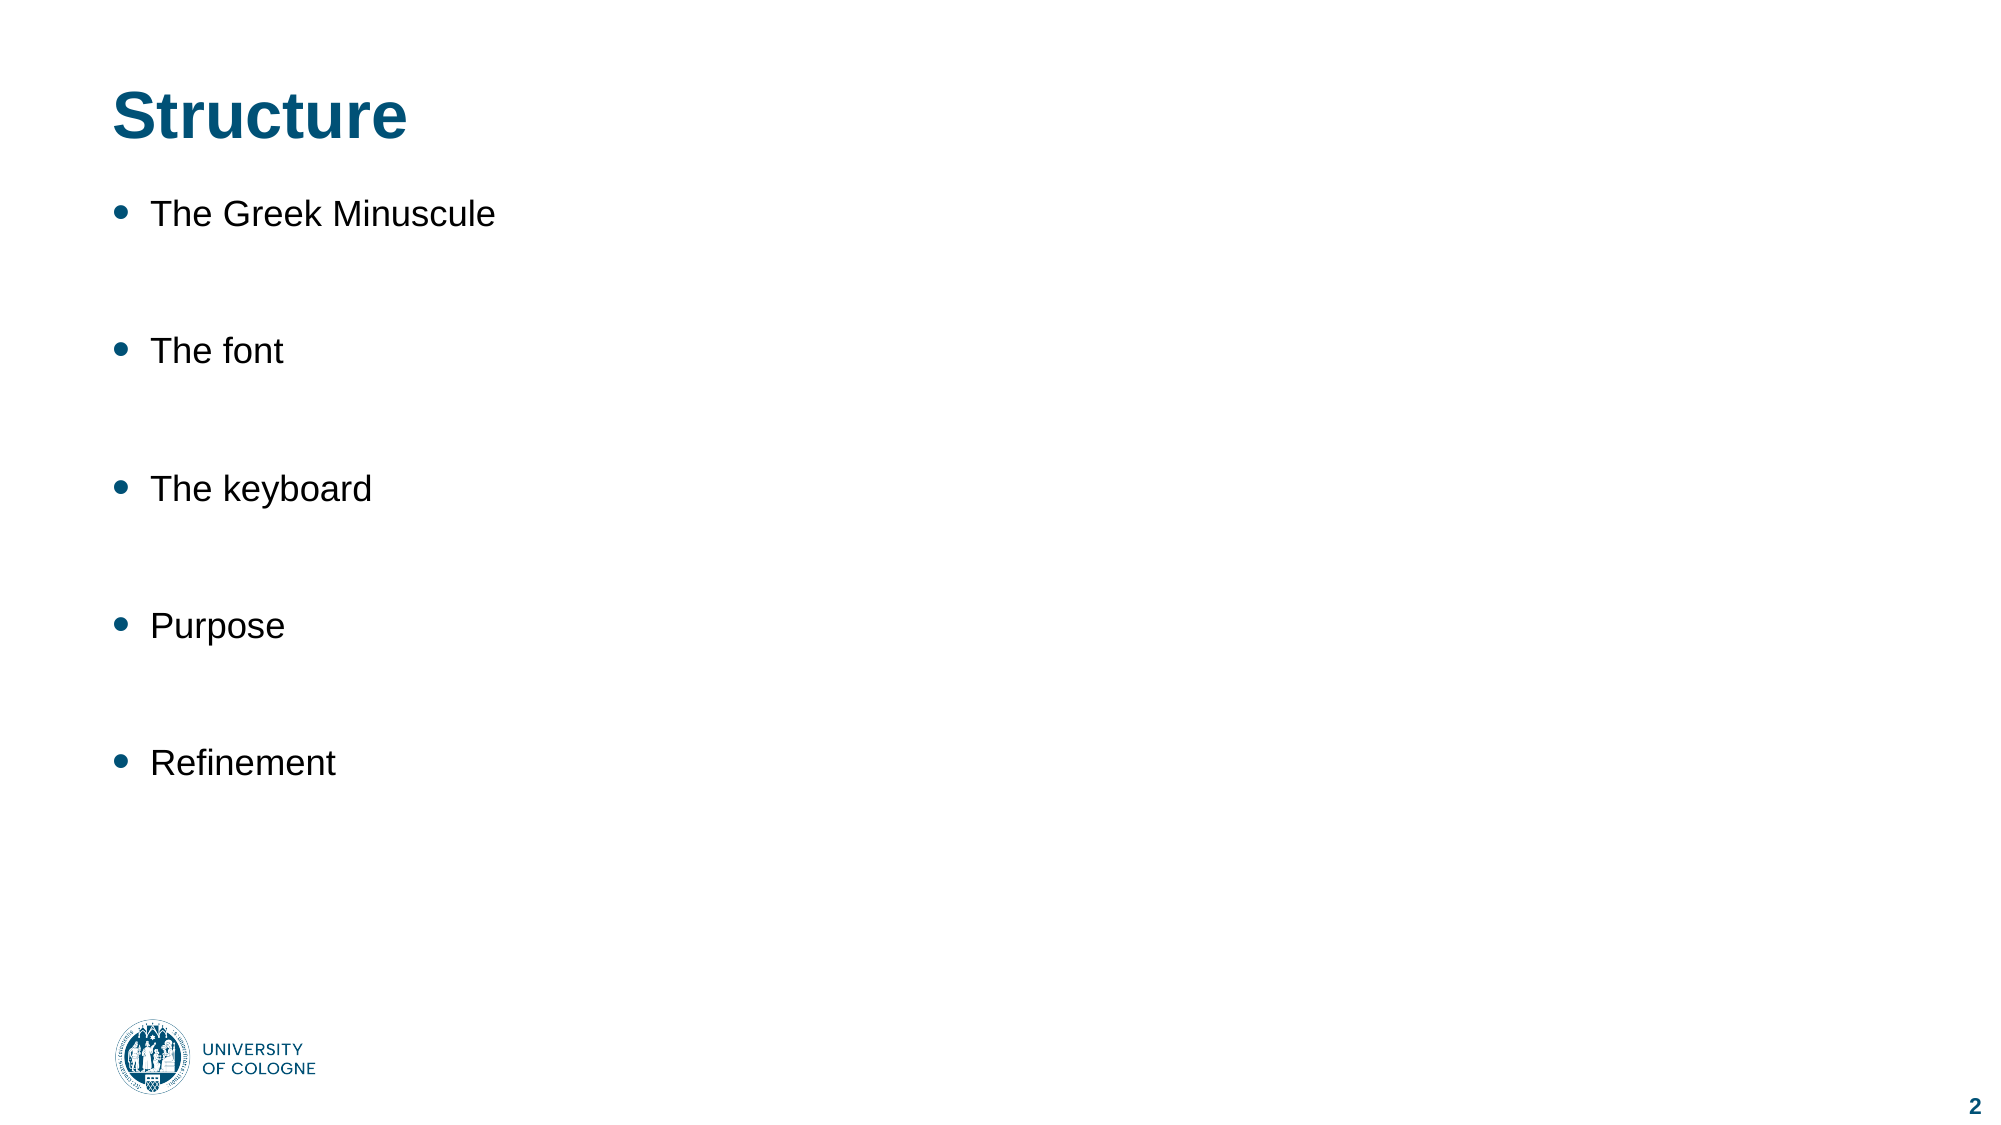

# Structure
The Greek Minuscule

The font

The keyboard

Purpose

Refinement
2